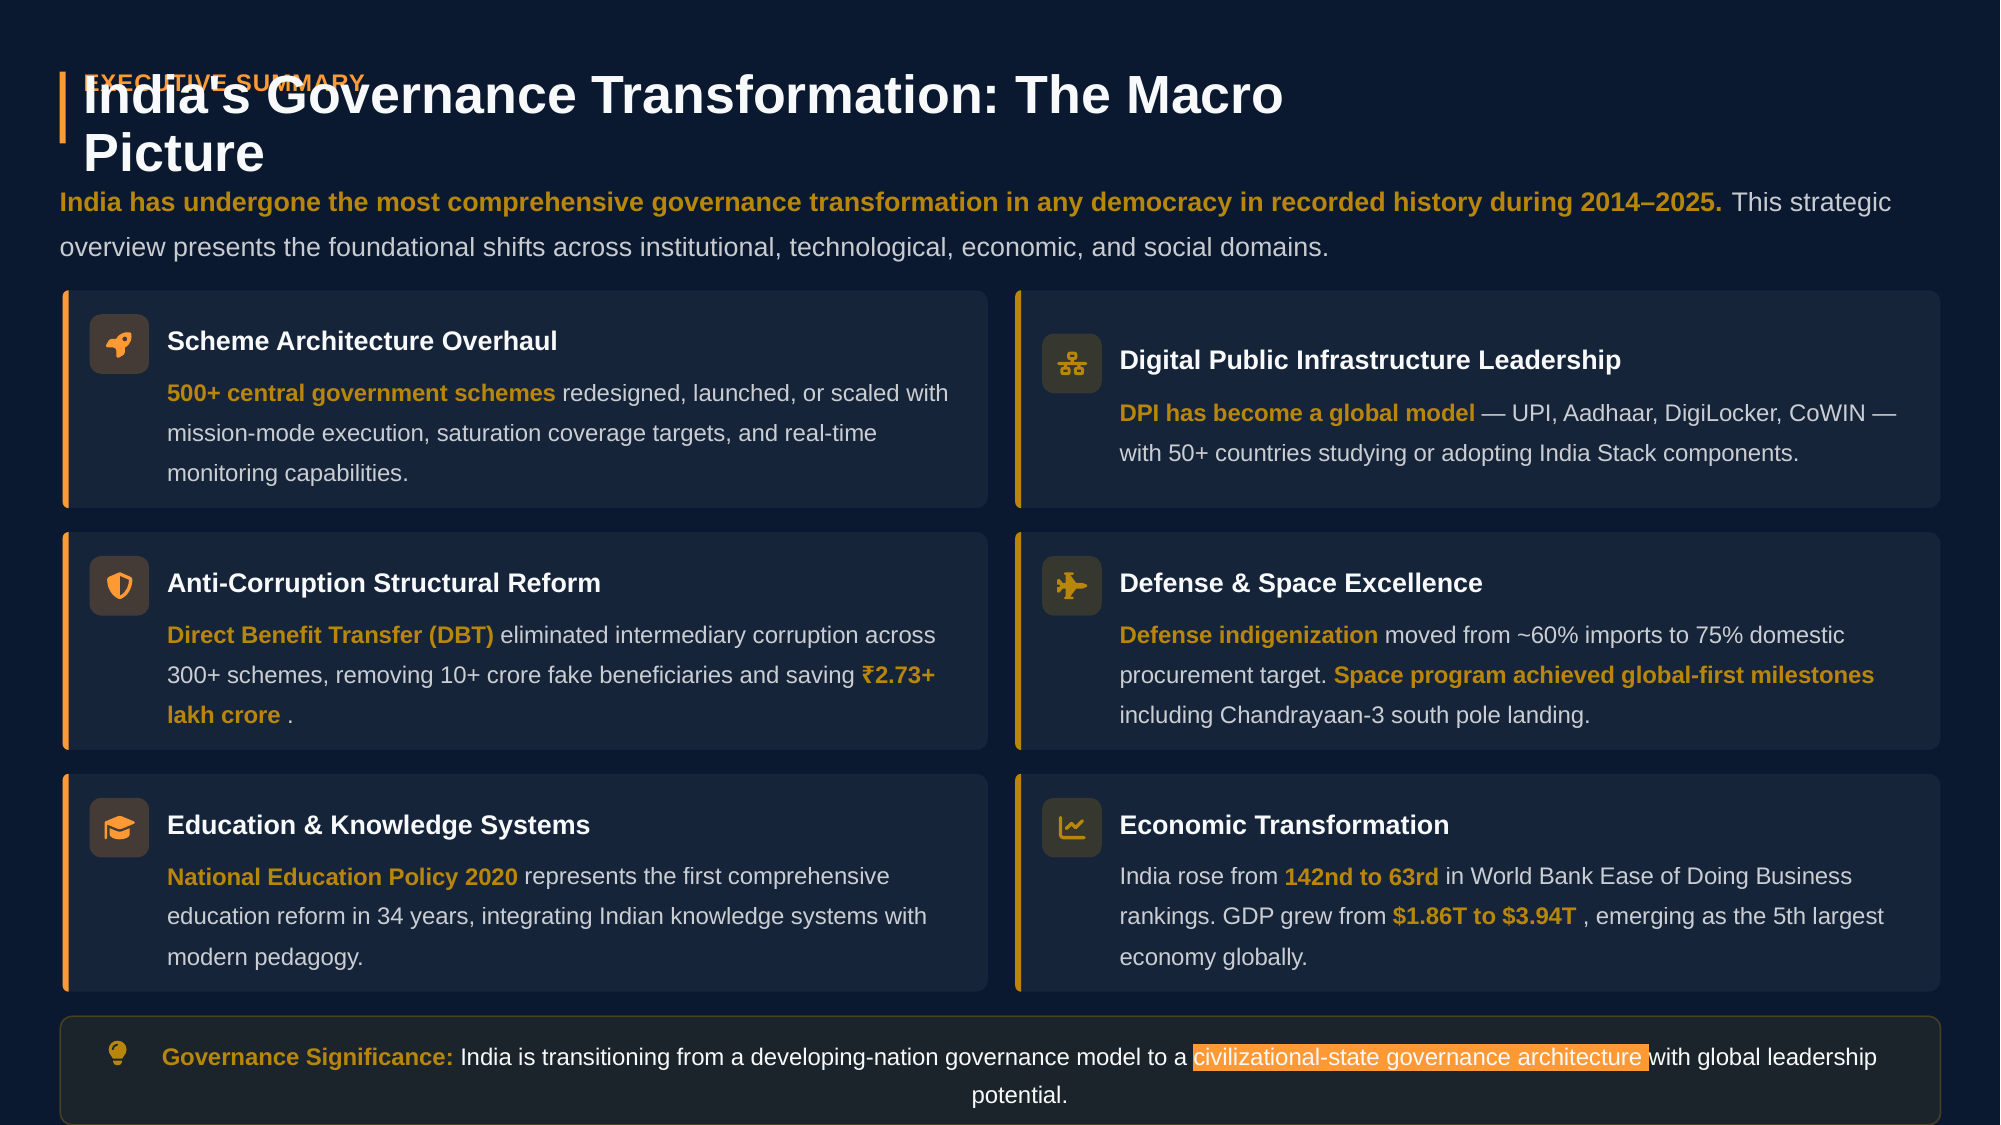

EXECUTIVE SUMMARY

India's Governance Transformation: The Macro Picture
India has undergone the most comprehensive governance transformation in any democracy in recorded history during 2014–2025. This strategic overview presents the foundational shifts across institutional, technological, economic, and social domains.

Scheme Architecture Overhaul

Digital Public Infrastructure Leadership

500+ central government schemes redesigned, launched, or scaled with mission-mode execution, saturation coverage targets, and real-time monitoring capabilities.
DPI has become a global model — UPI, Aadhaar, DigiLocker, CoWIN — with 50+ countries studying or adopting India Stack components.

Anti-Corruption Structural Reform

Defense & Space Excellence

Direct Benefit Transfer (DBT) eliminated intermediary corruption across 300+ schemes, removing 10+ crore fake beneficiaries and saving ₹2.73+ lakh crore .
Defense indigenization moved from ~60% imports to 75% domestic procurement target. Space program achieved global-first milestones including Chandrayaan-3 south pole landing.

Education & Knowledge Systems

Economic Transformation

National Education Policy 2020 represents the first comprehensive education reform in 34 years, integrating Indian knowledge systems with modern pedagogy.
India rose from 142nd to 63rd in World Bank Ease of Doing Business rankings. GDP grew from $1.86T to $3.94T , emerging as the 5th largest economy globally.

Governance Significance: India is transitioning from a developing-nation governance model to a civilizational-state governance architecture with global leadership potential.